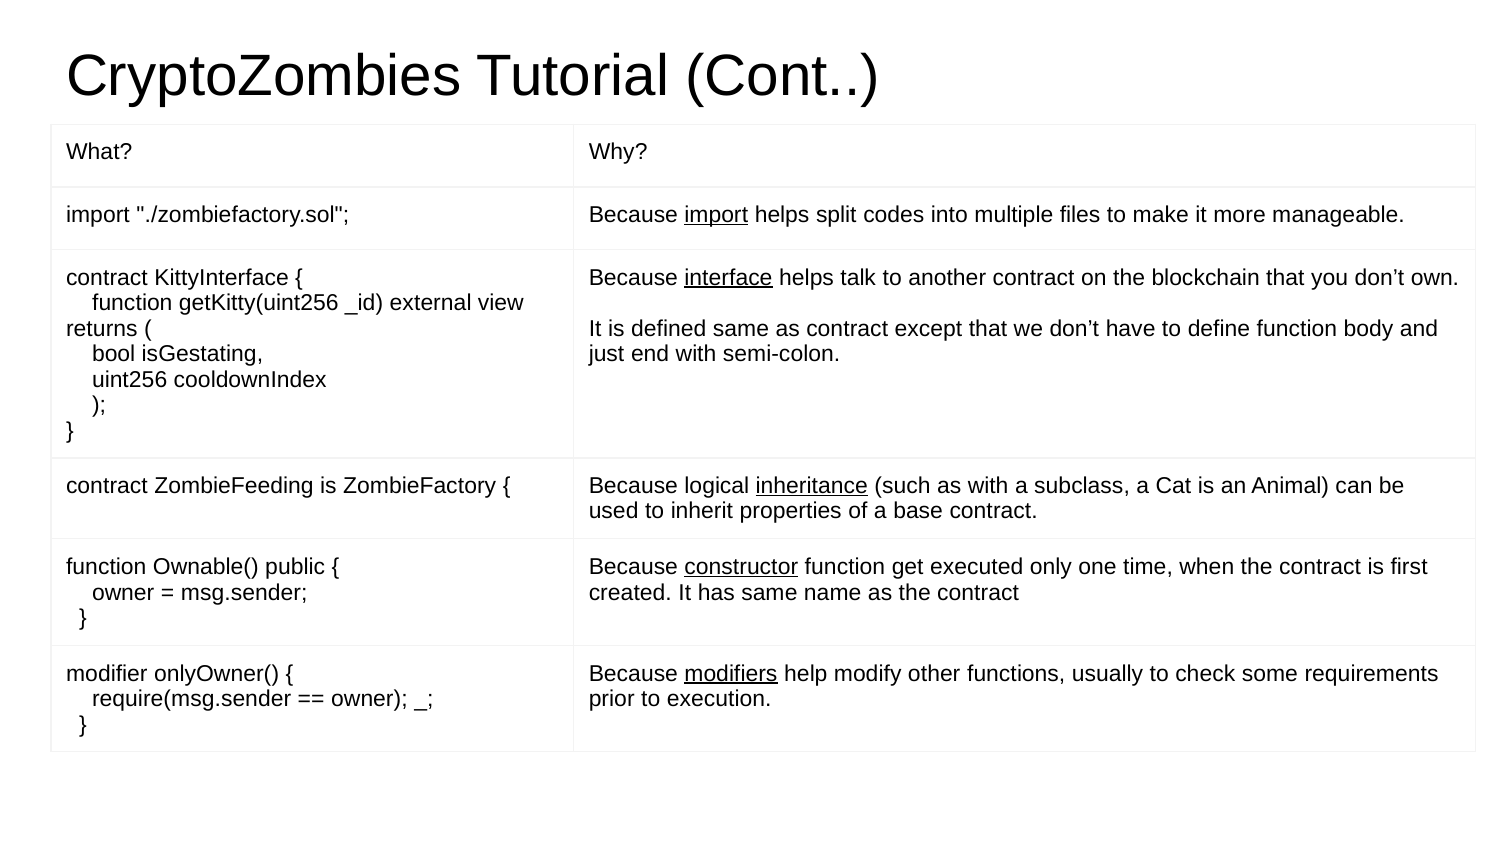

# CryptoZombies Tutorial (Cont..)
| What? | Why? |
| --- | --- |
| import "./zombiefactory.sol"; | Because import helps split codes into multiple files to make it more manageable. |
| contract KittyInterface { function getKitty(uint256 \_id) external view returns ( bool isGestating, uint256 cooldownIndex ); } | Because interface helps talk to another contract on the blockchain that you don’t own. It is defined same as contract except that we don’t have to define function body and just end with semi-colon. |
| contract ZombieFeeding is ZombieFactory { | Because logical inheritance (such as with a subclass, a Cat is an Animal) can be used to inherit properties of a base contract. |
| function Ownable() public { owner = msg.sender; } | Because constructor function get executed only one time, when the contract is first created. It has same name as the contract |
| modifier onlyOwner() { require(msg.sender == owner); \_; } | Because modifiers help modify other functions, usually to check some requirements prior to execution. |